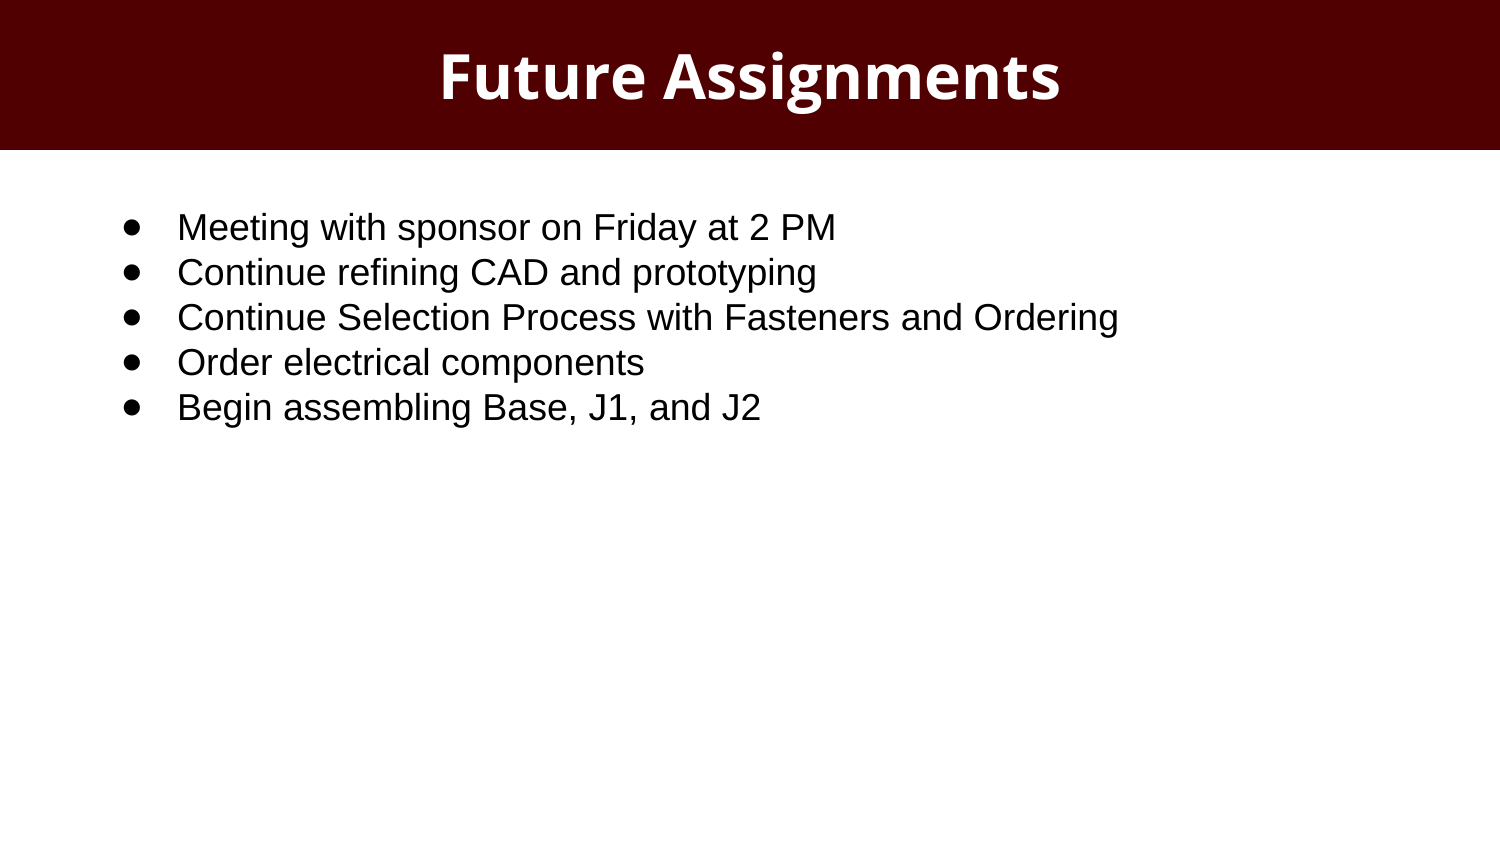

# Future Assignments
Meeting with sponsor on Friday at 2 PM
Continue refining CAD and prototyping
Continue Selection Process with Fasteners and Ordering
Order electrical components
Begin assembling Base, J1, and J2